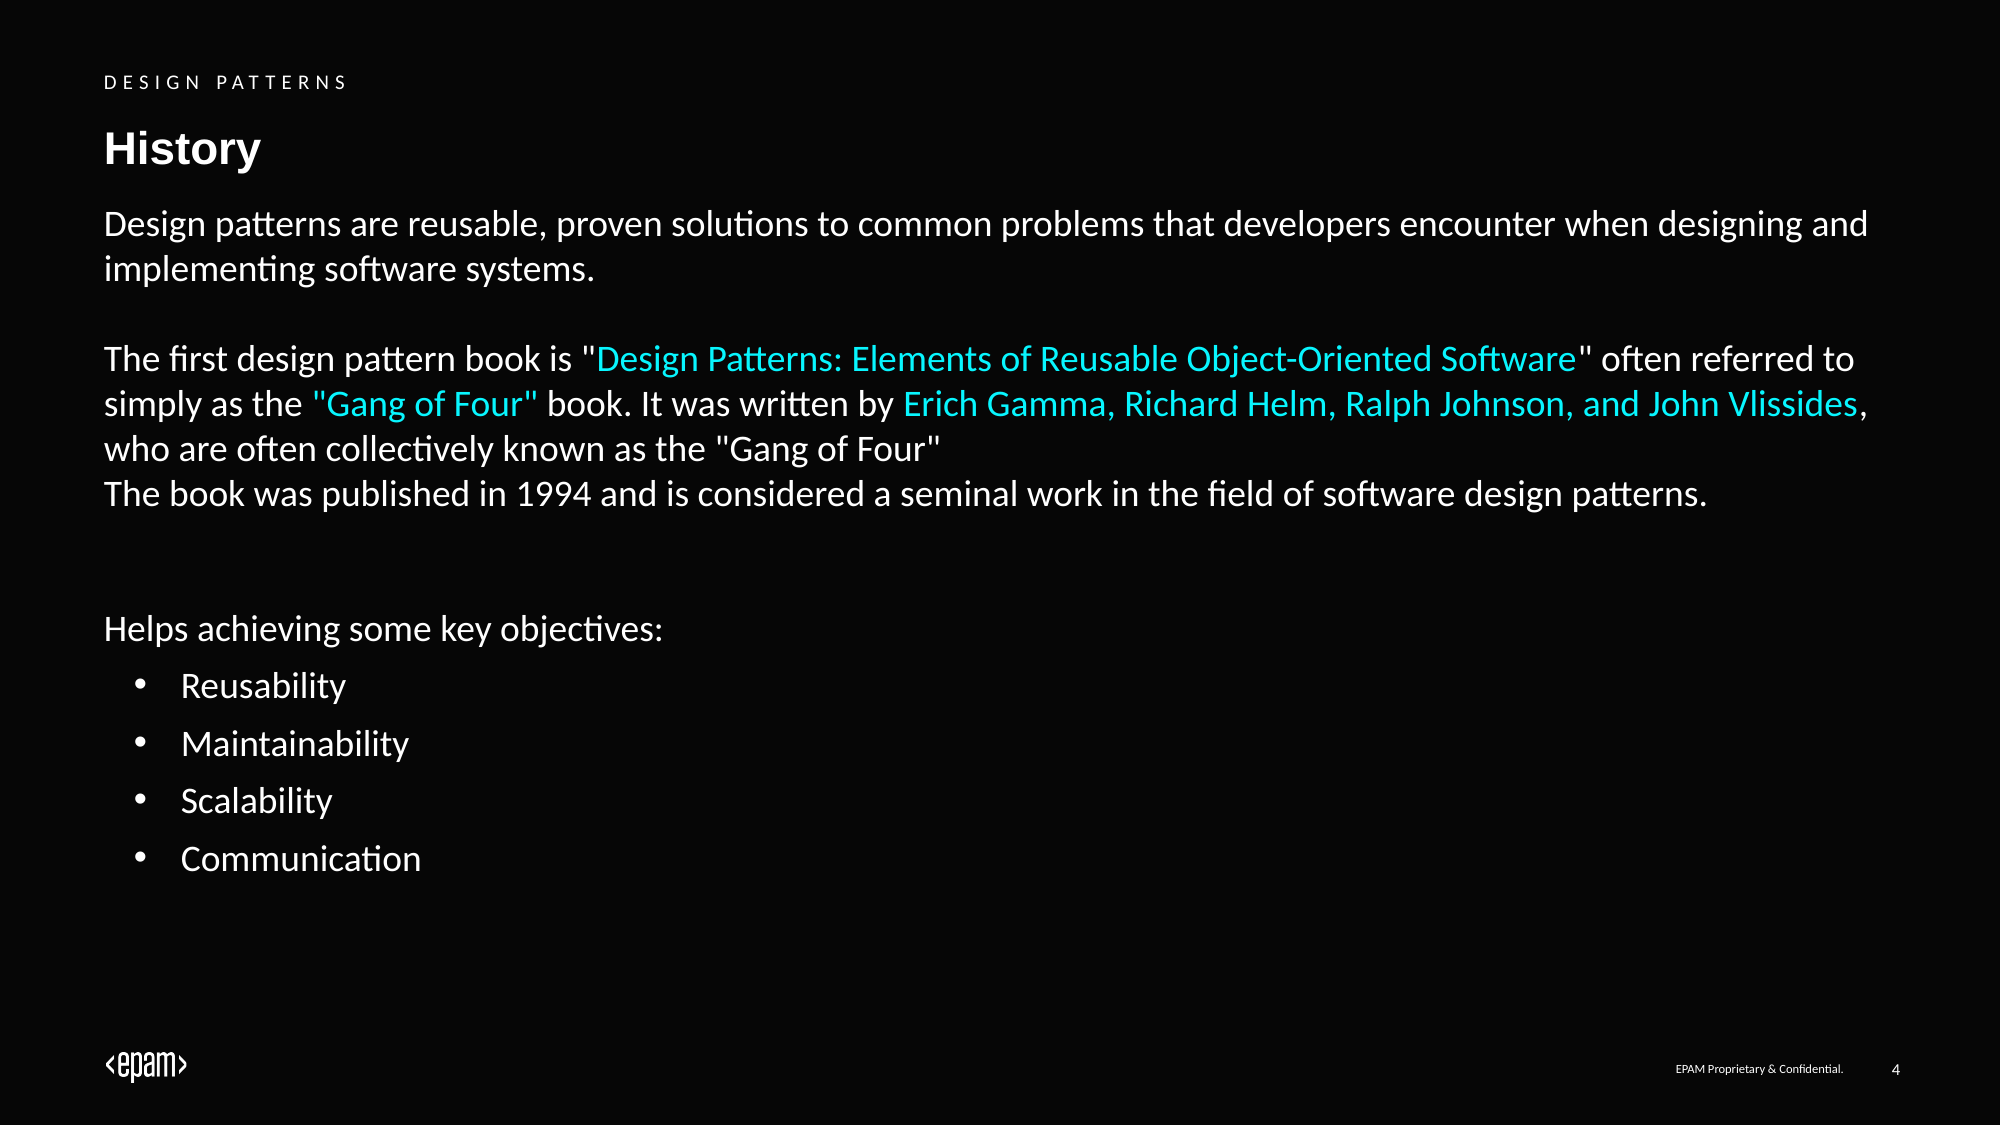

Design Patterns
# History
Design patterns are reusable, proven solutions to common problems that developers encounter when designing and implementing software systems.

The first design pattern book is "Design Patterns: Elements of Reusable Object-Oriented Software" often referred to simply as the "Gang of Four" book. It was written by Erich Gamma, Richard Helm, Ralph Johnson, and John Vlissides, who are often collectively known as the "Gang of Four"
The book was published in 1994 and is considered a seminal work in the field of software design patterns.

Helps achieving some key objectives:
Reusability
Maintainability
Scalability
Communication